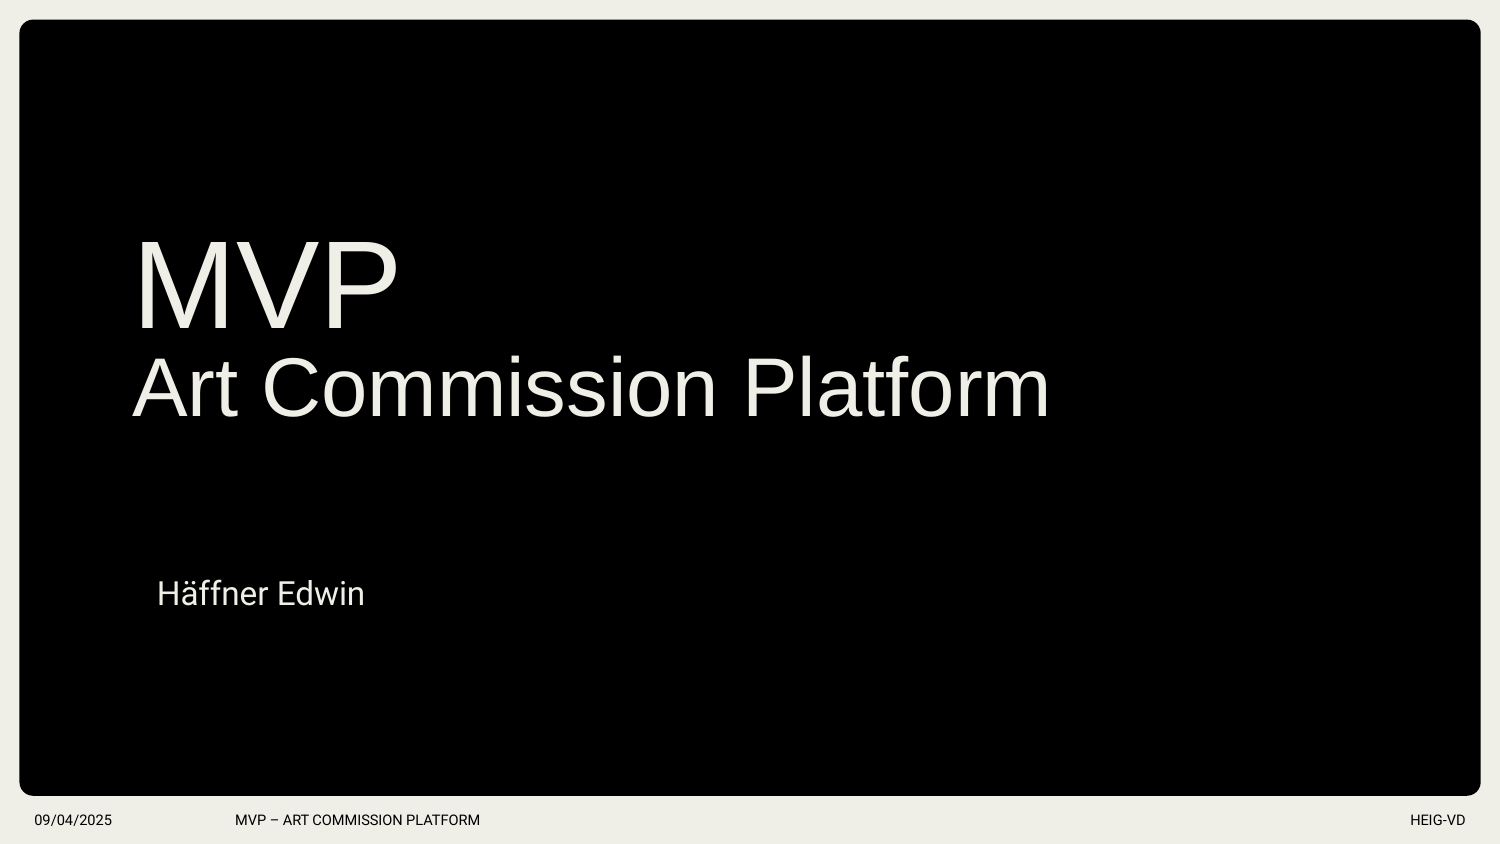

# MVP Art Commission Platform
Häffner Edwin
09/04/2025
MVP – ART COMMISSION PLATFORM
HEIG-VD